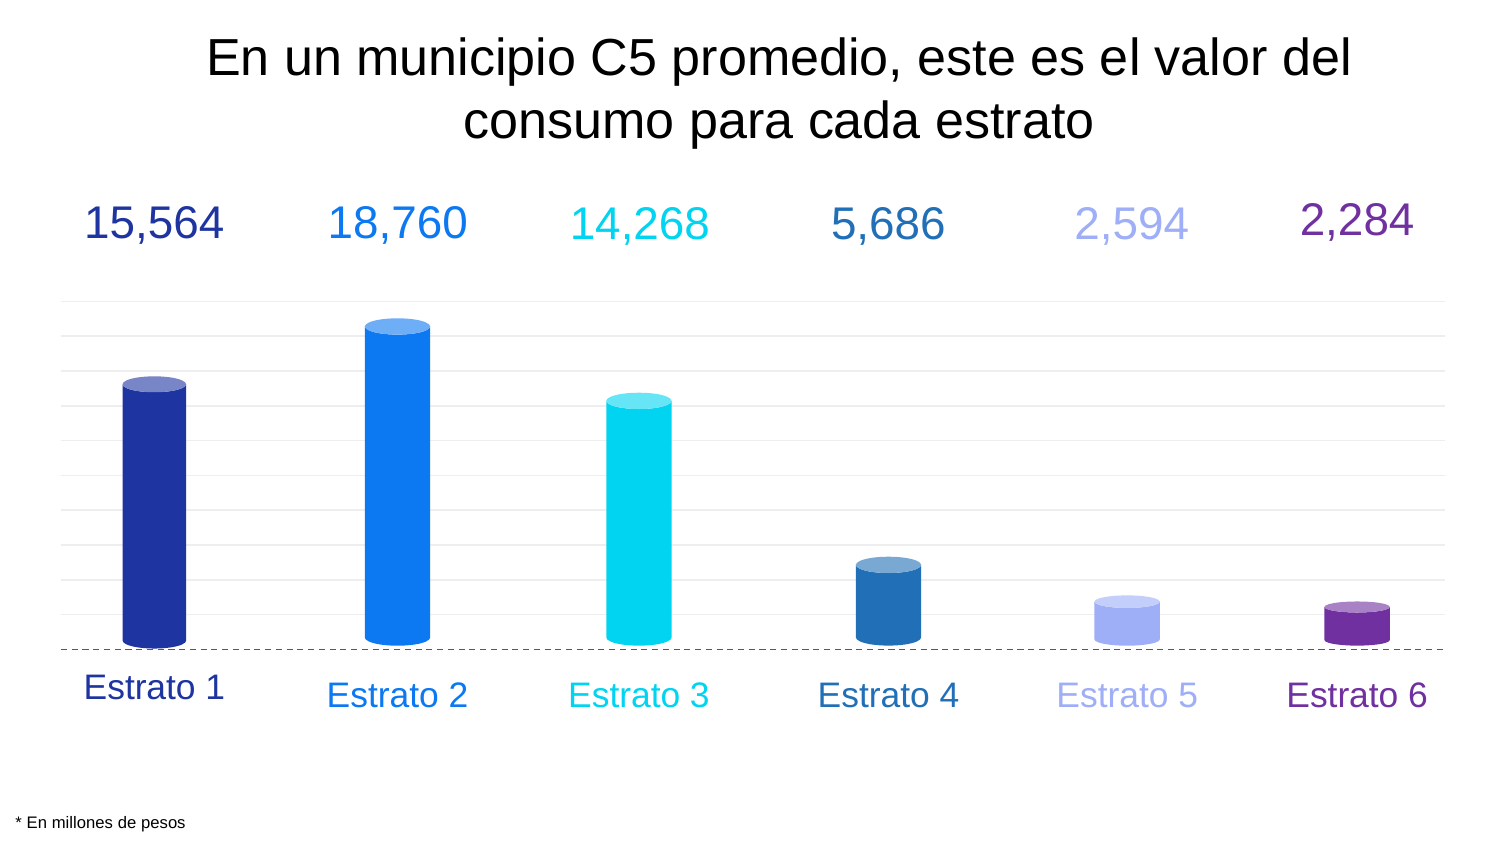

# En un municipio C5 promedio, este es el valor del consumo para cada estrato
2,284

Estrato 6
18,760

Estrato 2
14,268

Estrato 3
5,686

Estrato 4
2,594

Estrato 5
15,564

Estrato 1
* En millones de pesos